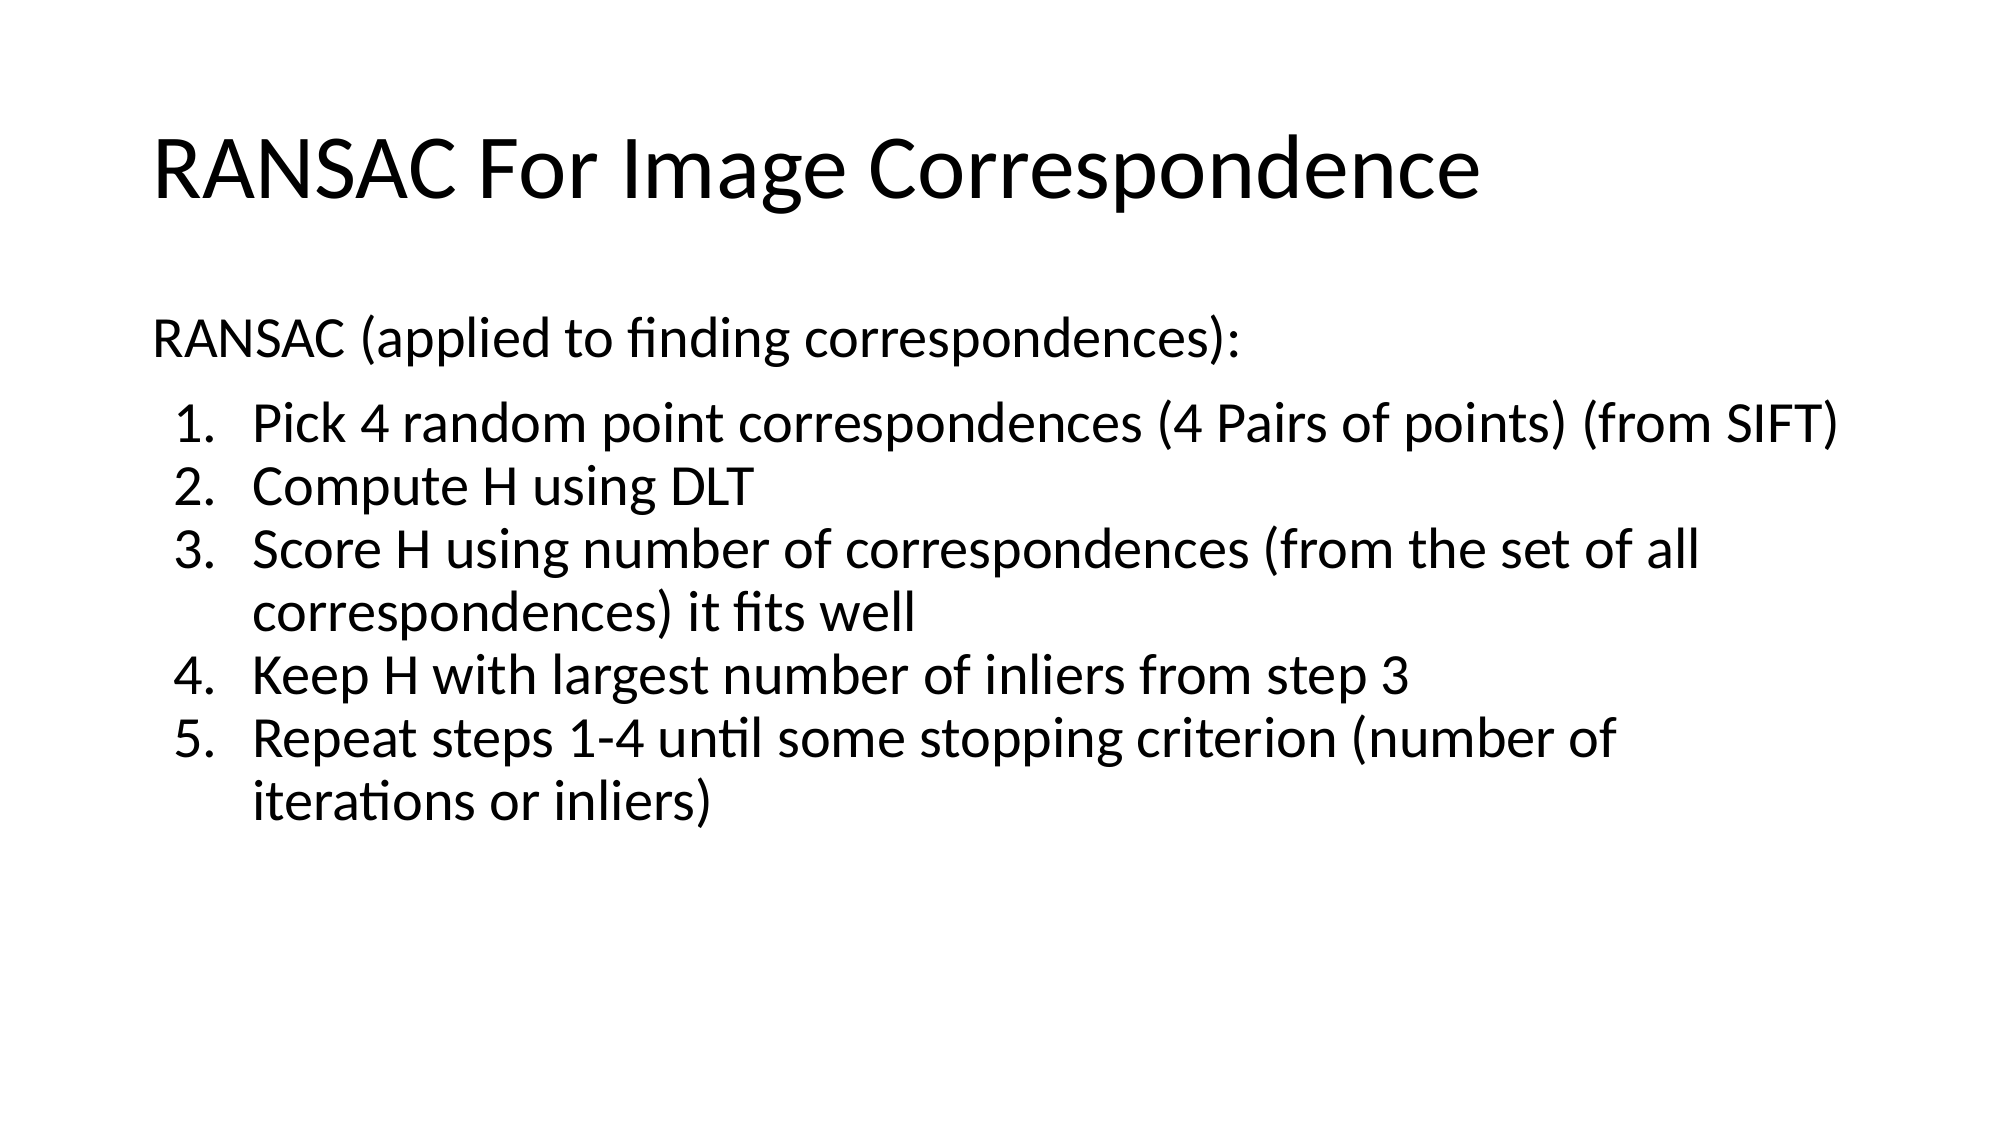

# RANSAC For Image Correspondence
RANSAC (applied to finding correspondences):
Pick 4 random point correspondences (4 Pairs of points) (from SIFT)
Compute H using DLT
Score H using number of correspondences (from the set of all correspondences) it fits well
Keep H with largest number of inliers from step 3
Repeat steps 1-4 until some stopping criterion (number of iterations or inliers)